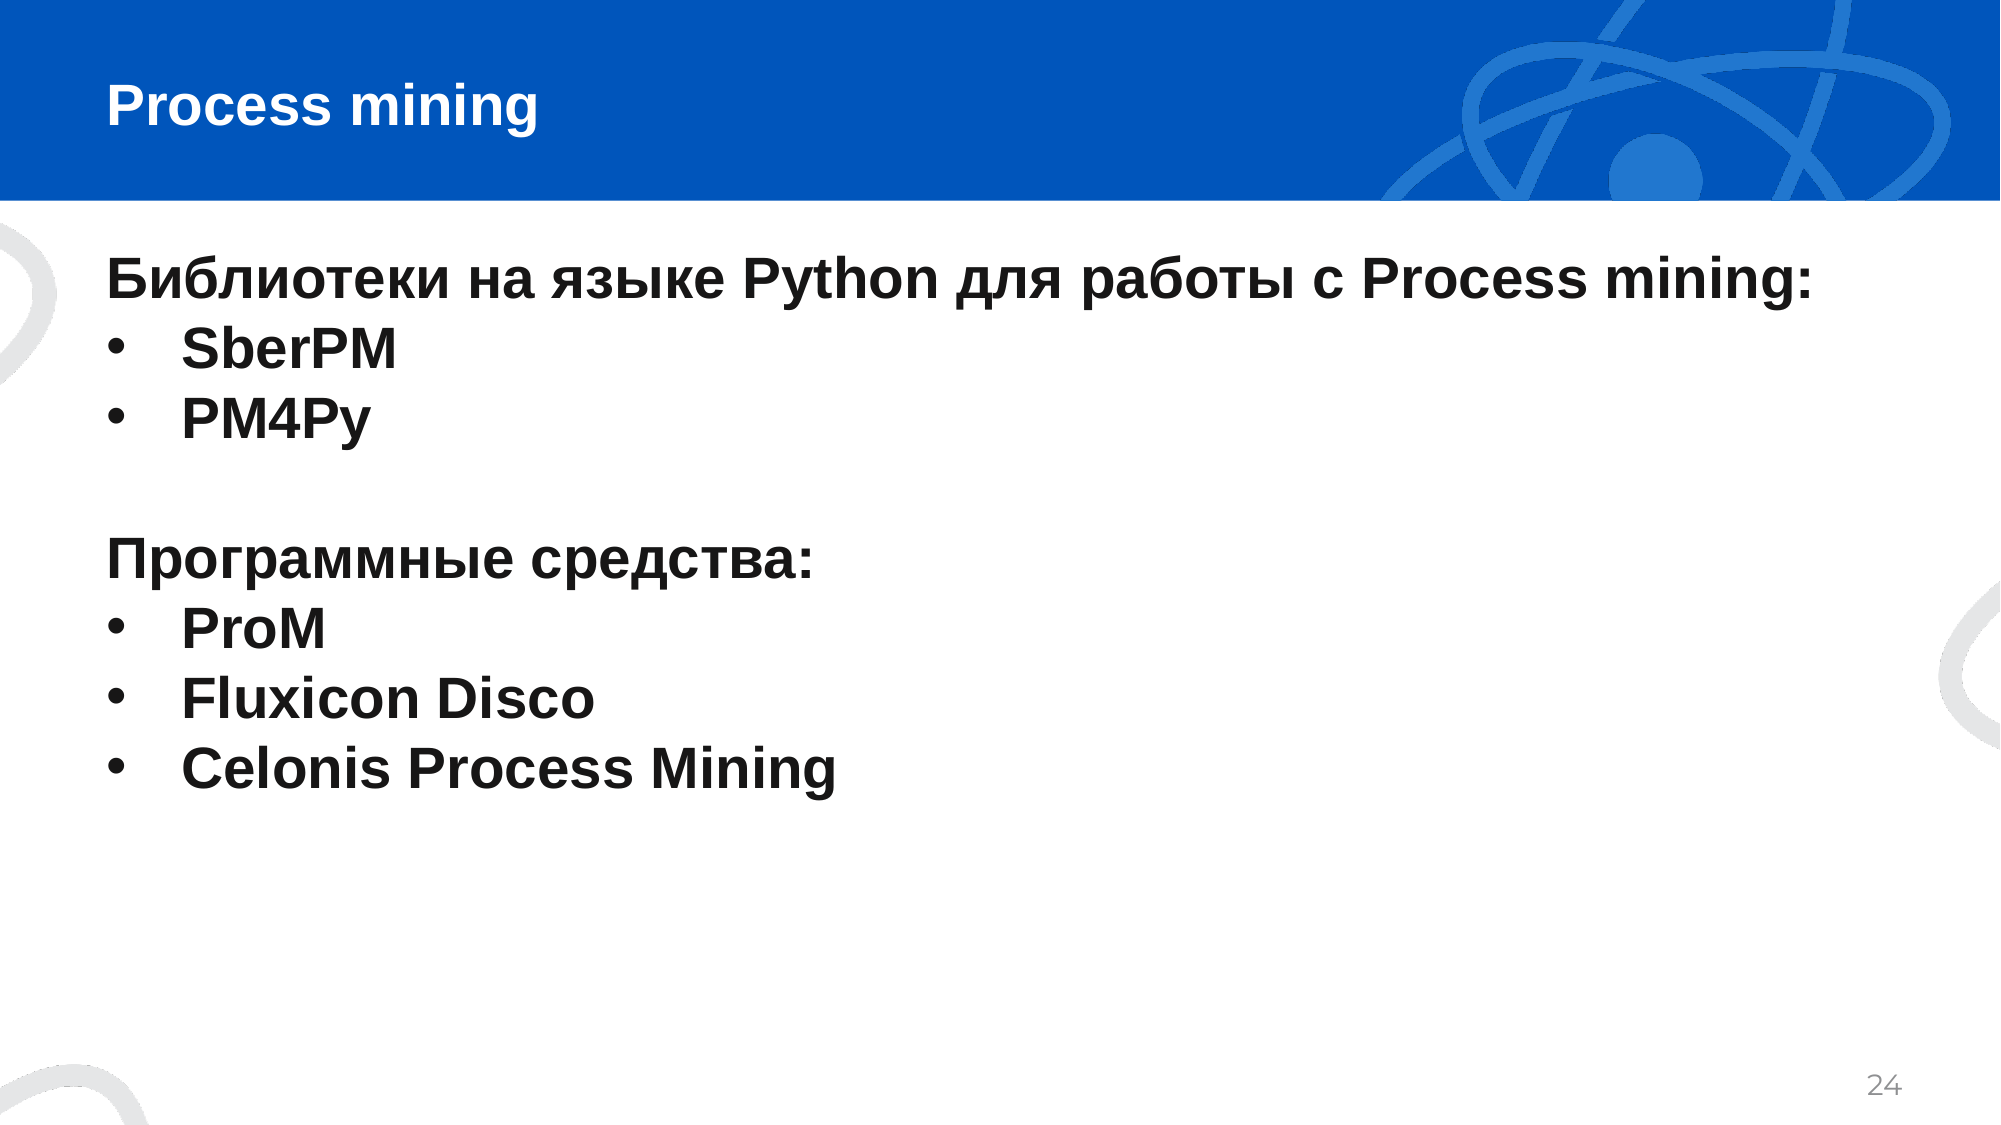

# Process mining
Библиотеки на языке Python для работы с Process mining:
SberPM
PM4Py

Программные средства:
ProM
Fluxicon Disco
Celonis Process Mining